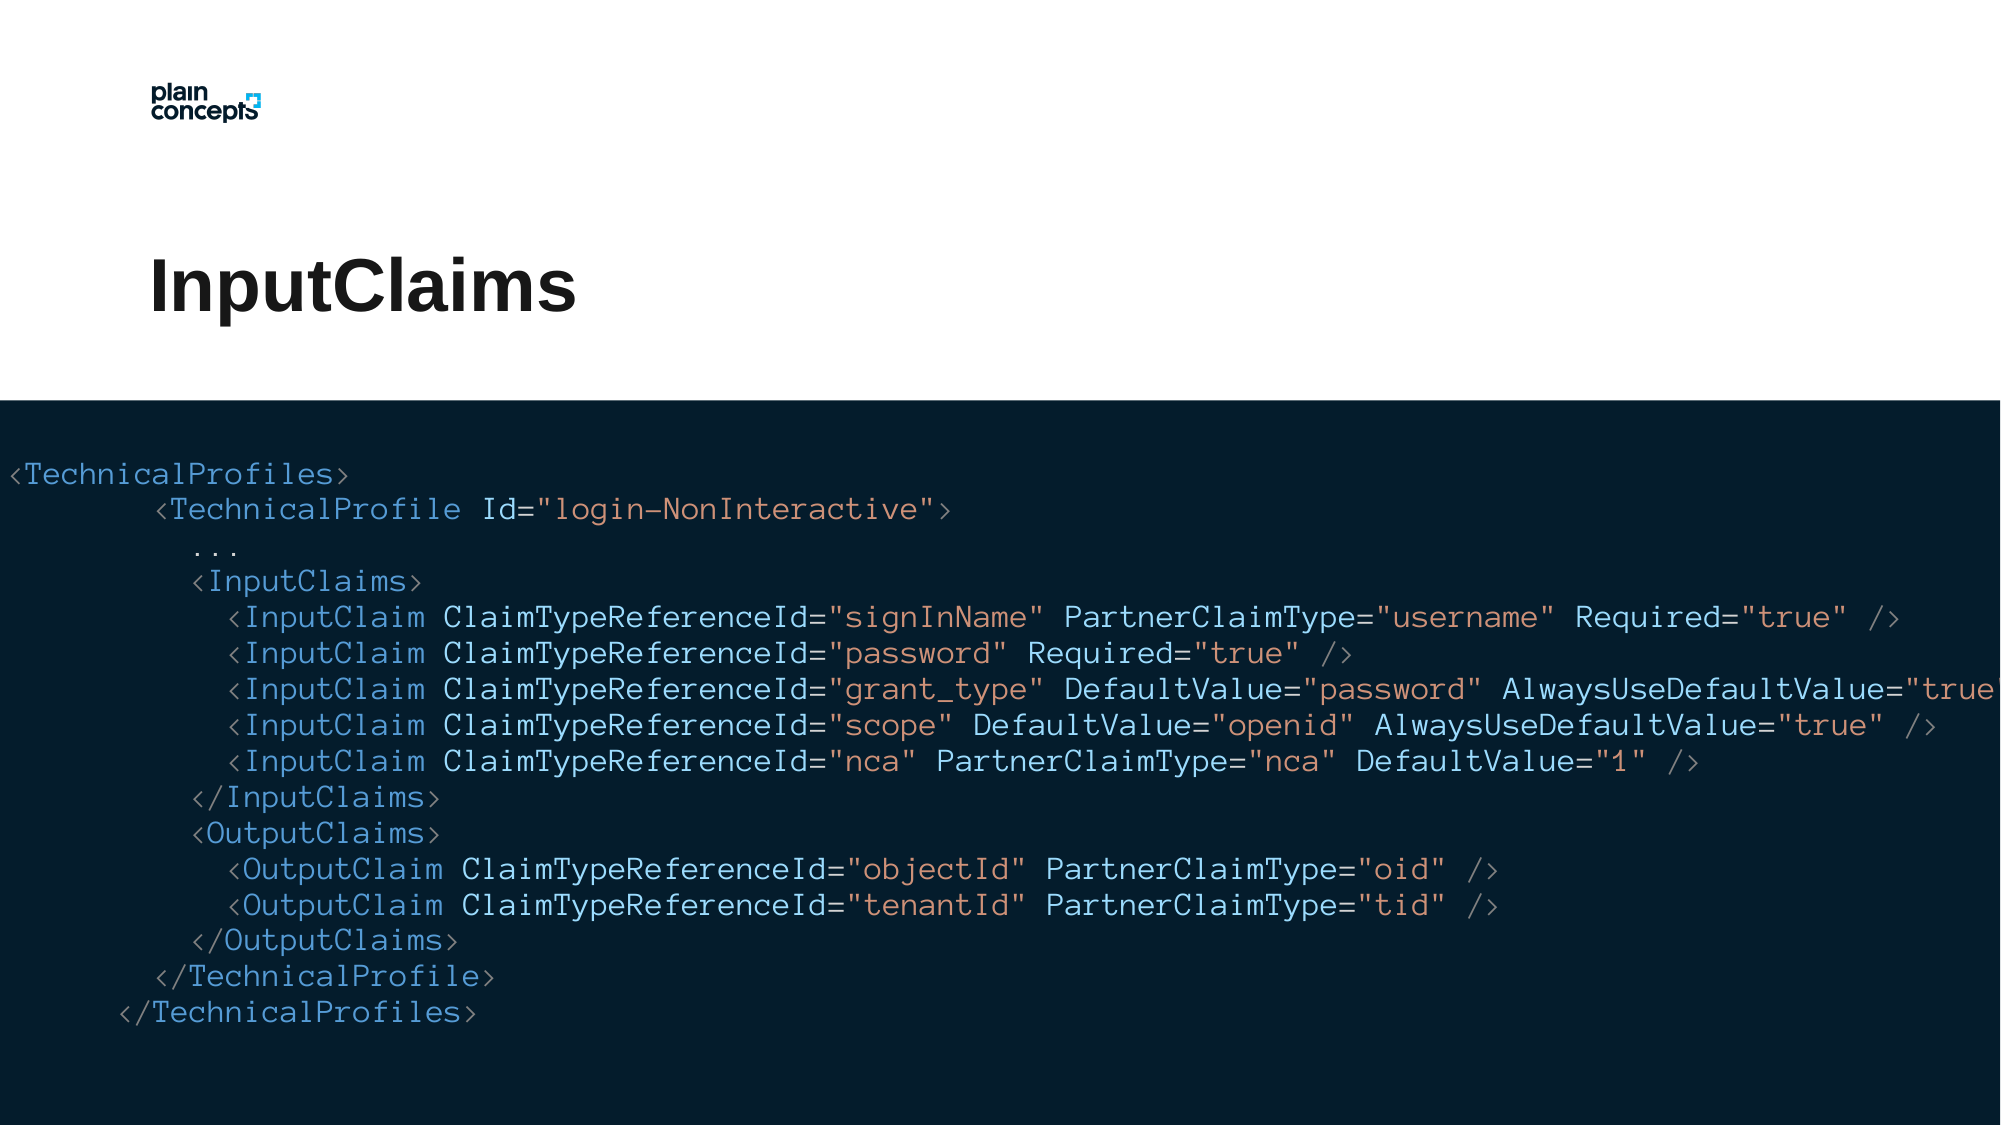

InputClaims

<TechnicalProfiles>
        <TechnicalProfile Id="login-NonInteractive">
          ...
          <InputClaims>
            <InputClaim ClaimTypeReferenceId="signInName" PartnerClaimType="username" Required="true" />
            <InputClaim ClaimTypeReferenceId="password" Required="true" />
            <InputClaim ClaimTypeReferenceId="grant_type" DefaultValue="password" AlwaysUseDefaultValue="true" />
            <InputClaim ClaimTypeReferenceId="scope" DefaultValue="openid" AlwaysUseDefaultValue="true" />
            <InputClaim ClaimTypeReferenceId="nca" PartnerClaimType="nca" DefaultValue="1" />
          </InputClaims>
          <OutputClaims>
            <OutputClaim ClaimTypeReferenceId="objectId" PartnerClaimType="oid" />
            <OutputClaim ClaimTypeReferenceId="tenantId" PartnerClaimType="tid" />
          </OutputClaims>
        </TechnicalProfile>
      </TechnicalProfiles>